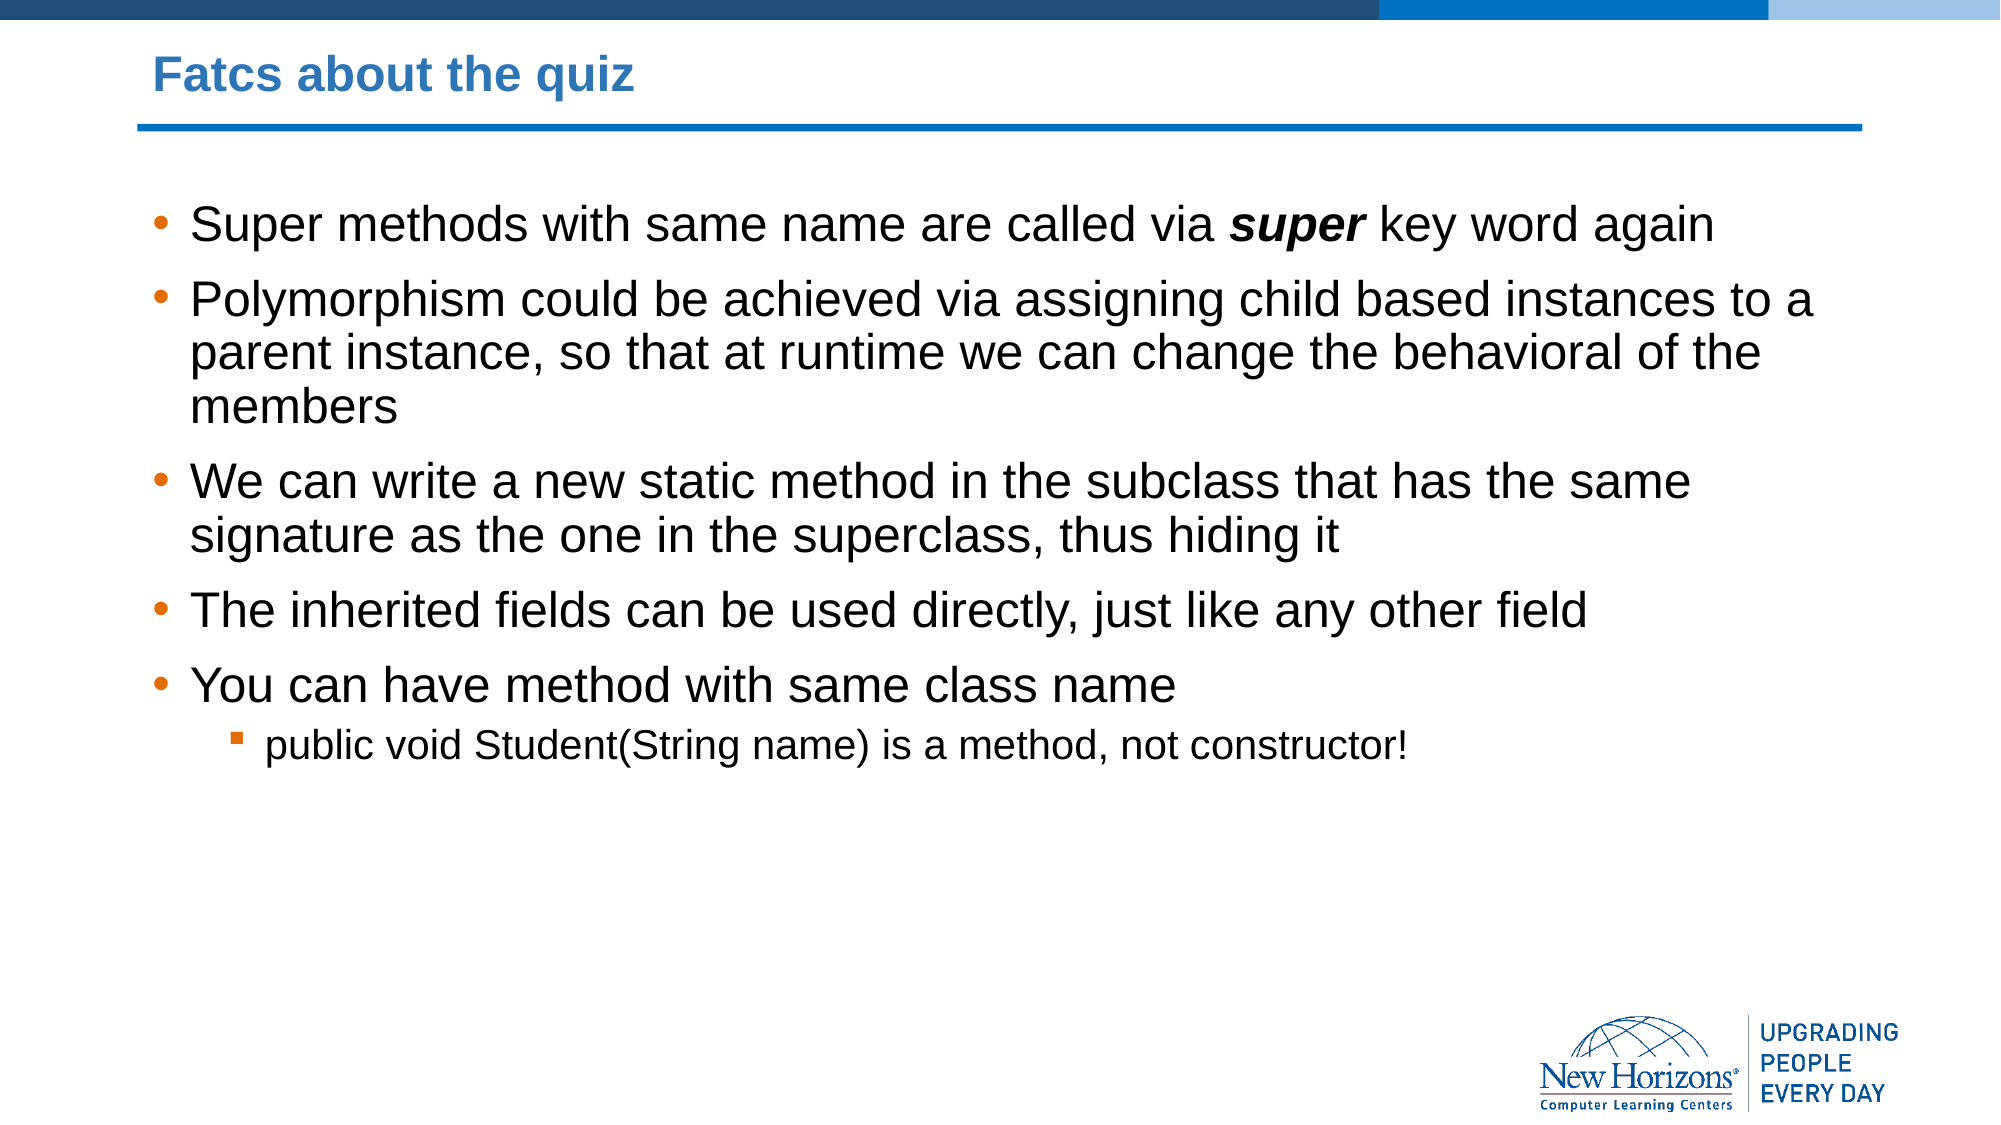

# Fatcs about the quiz
Super methods with same name are called via super key word again
Polymorphism could be achieved via assigning child based instances to a parent instance, so that at runtime we can change the behavioral of the members
We can write a new static method in the subclass that has the same signature as the one in the superclass, thus hiding it
The inherited fields can be used directly, just like any other field
You can have method with same class name
public void Student(String name) is a method, not constructor!